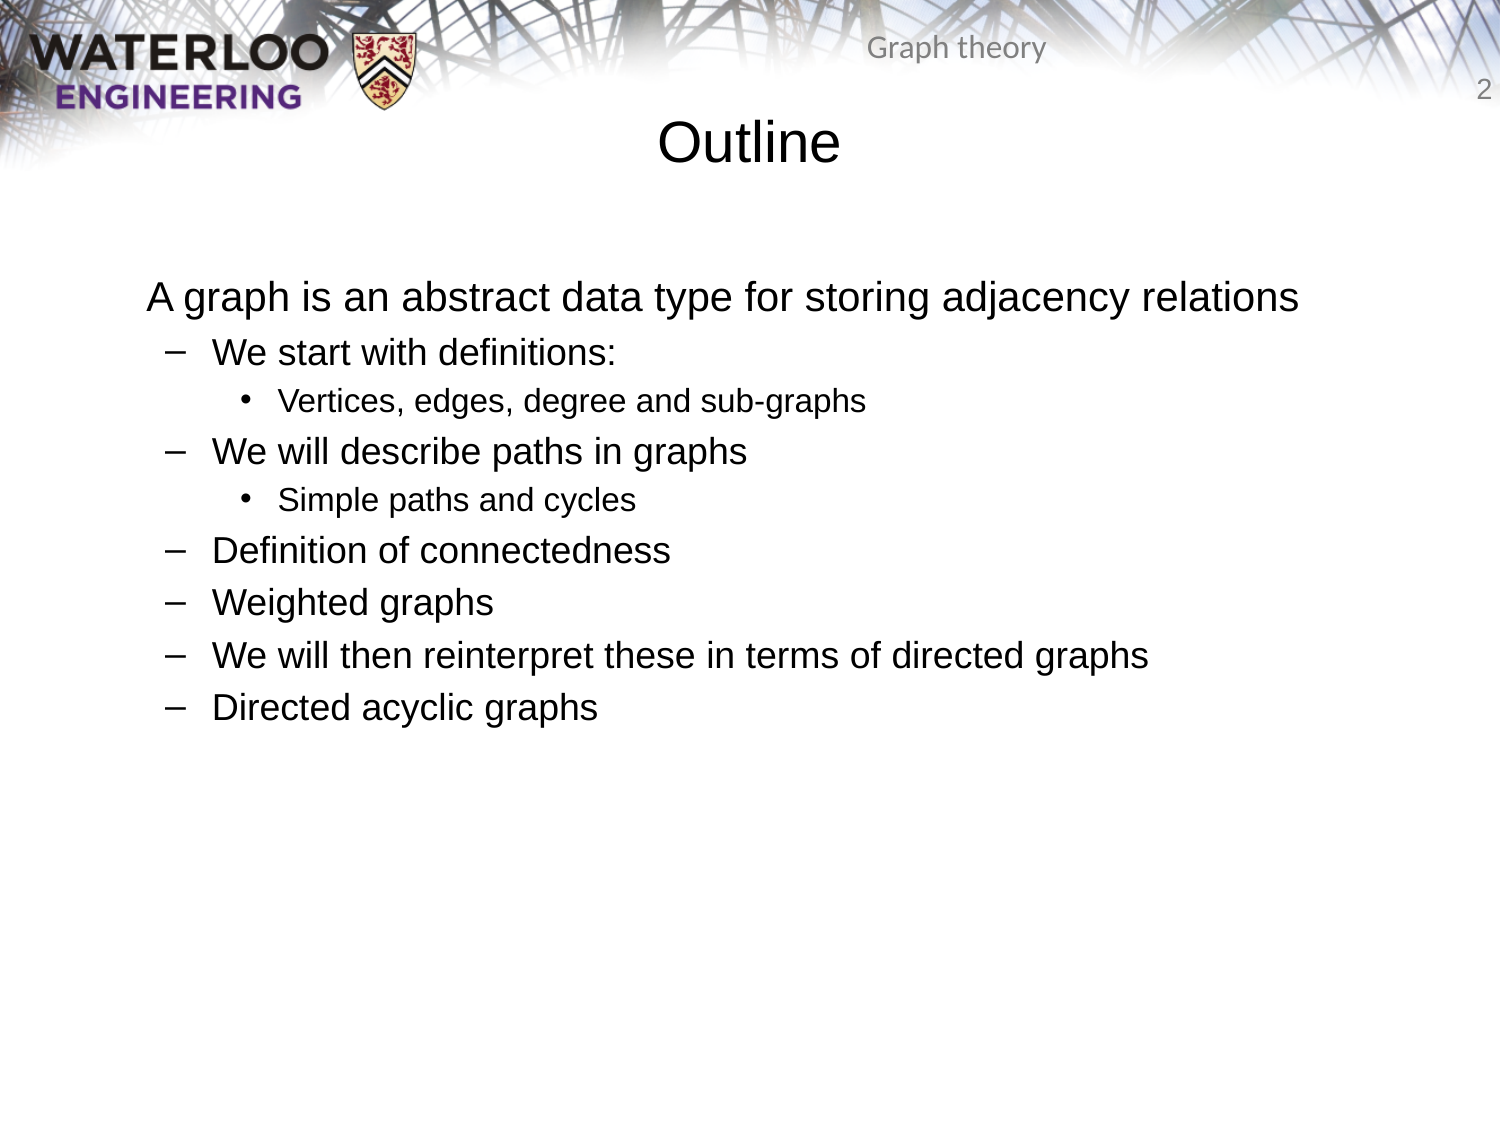

# Outline
	A graph is an abstract data type for storing adjacency relations
We start with definitions:
Vertices, edges, degree and sub-graphs
We will describe paths in graphs
Simple paths and cycles
Definition of connectedness
Weighted graphs
We will then reinterpret these in terms of directed graphs
Directed acyclic graphs